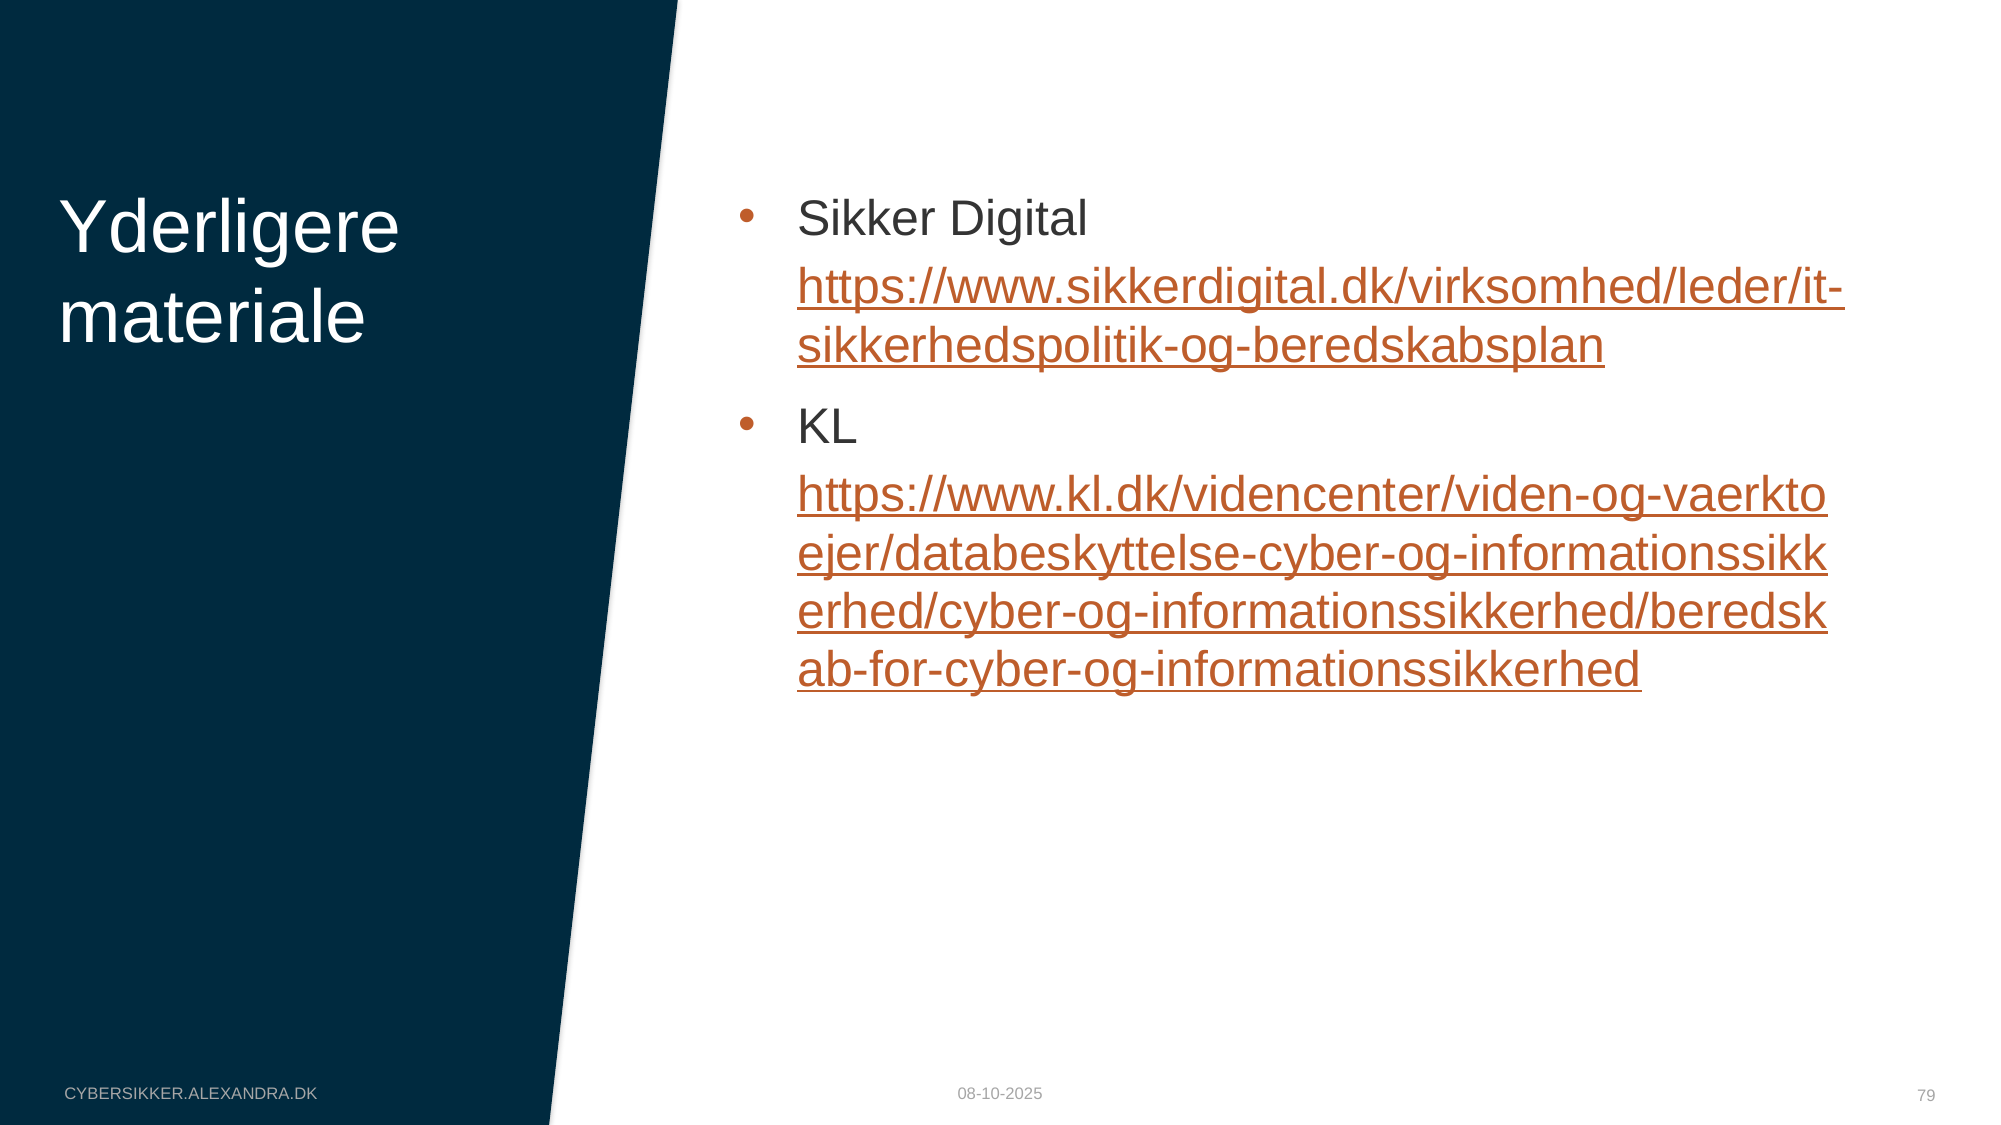

# Yderligere materiale
Sikker Digital https://www.sikkerdigital.dk/virksomhed/leder/it-sikkerhedspolitik-og-beredskabsplan
KL
https://www.kl.dk/videncenter/viden-og-vaerktoejer/databeskyttelse-cyber-og-informationssikkerhed/cyber-og-informationssikkerhed/beredskab-for-cyber-og-informationssikkerhed

cybersikker.alexandra.dk
08-10-2025
79